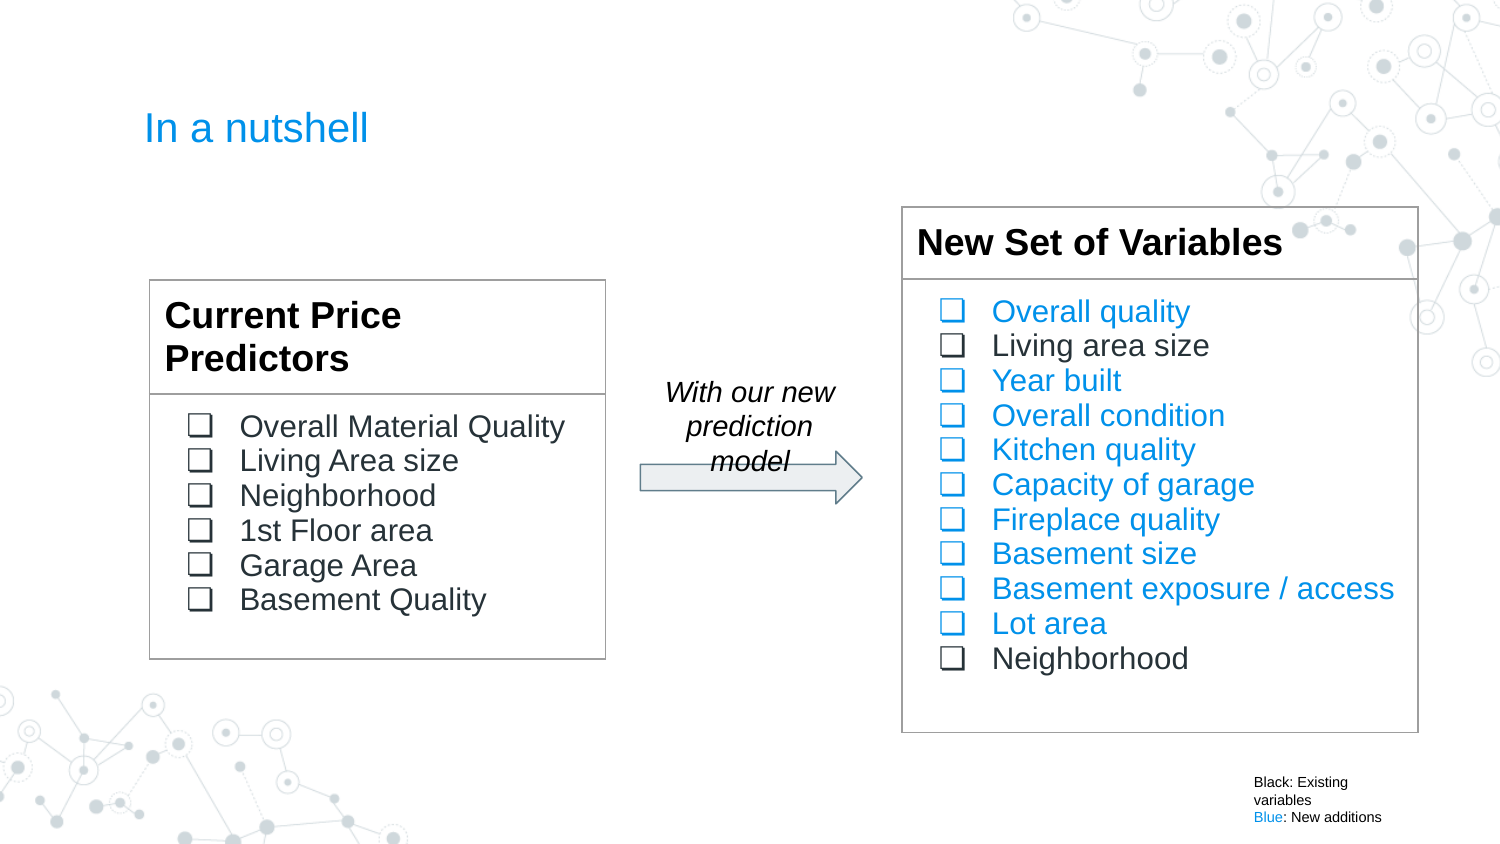

# In a nutshell
| New Set of Variables |
| --- |
| Overall quality Living area size Year built Overall condition Kitchen quality Capacity of garage Fireplace quality Basement size Basement exposure / access Lot area Neighborhood |
| Current Price Predictors |
| --- |
| Overall Material Quality Living Area size Neighborhood 1st Floor area Garage Area Basement Quality |
With our new prediction model

Black: Existing variables
Blue: New additions